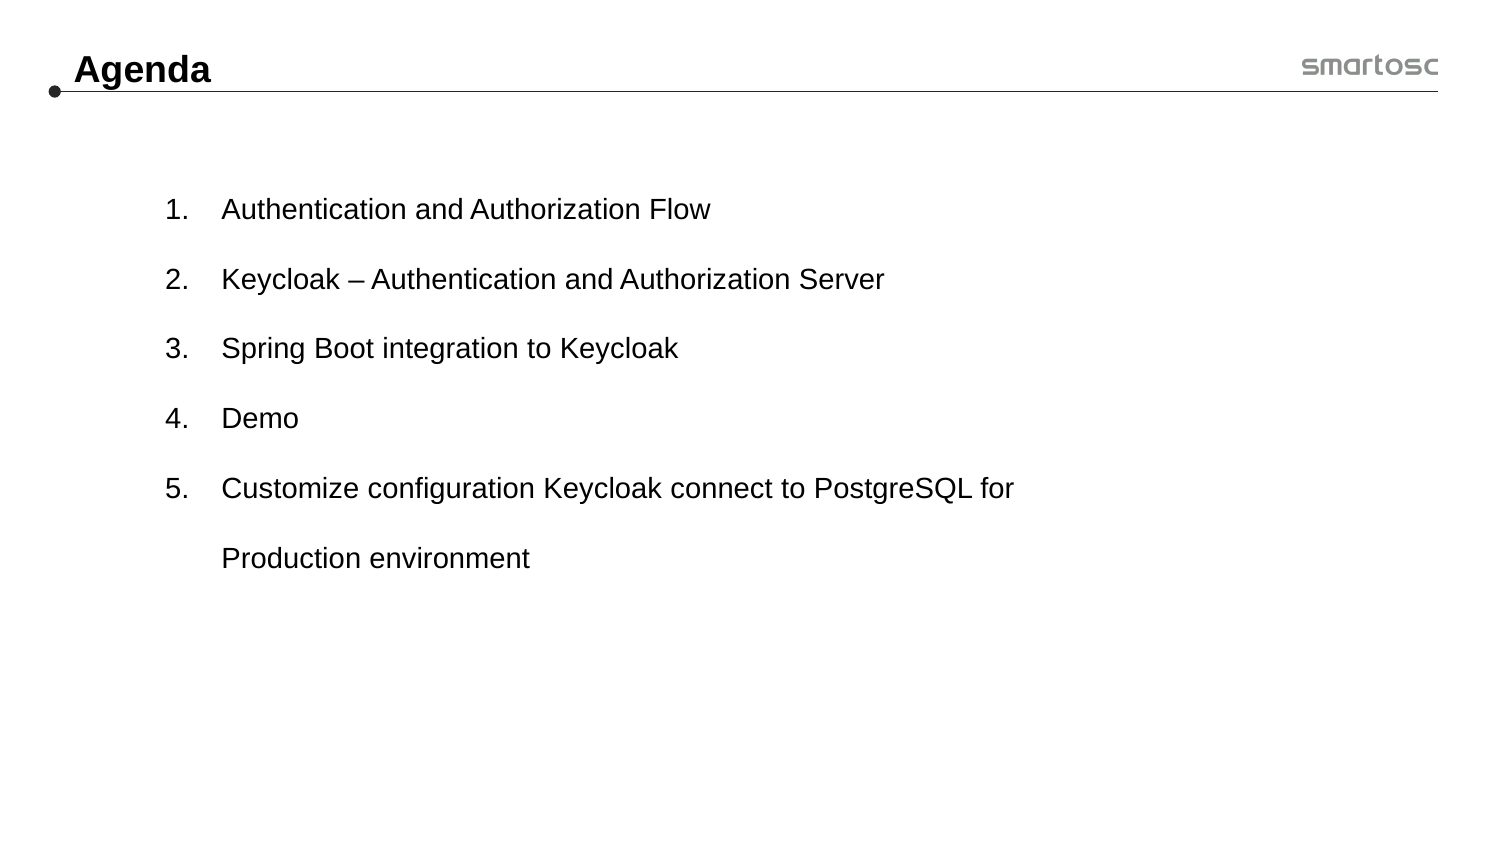

Agenda
Authentication and Authorization Flow
Keycloak – Authentication and Authorization Server
Spring Boot integration to Keycloak
Demo
Customize configuration Keycloak connect to PostgreSQL for Production environment